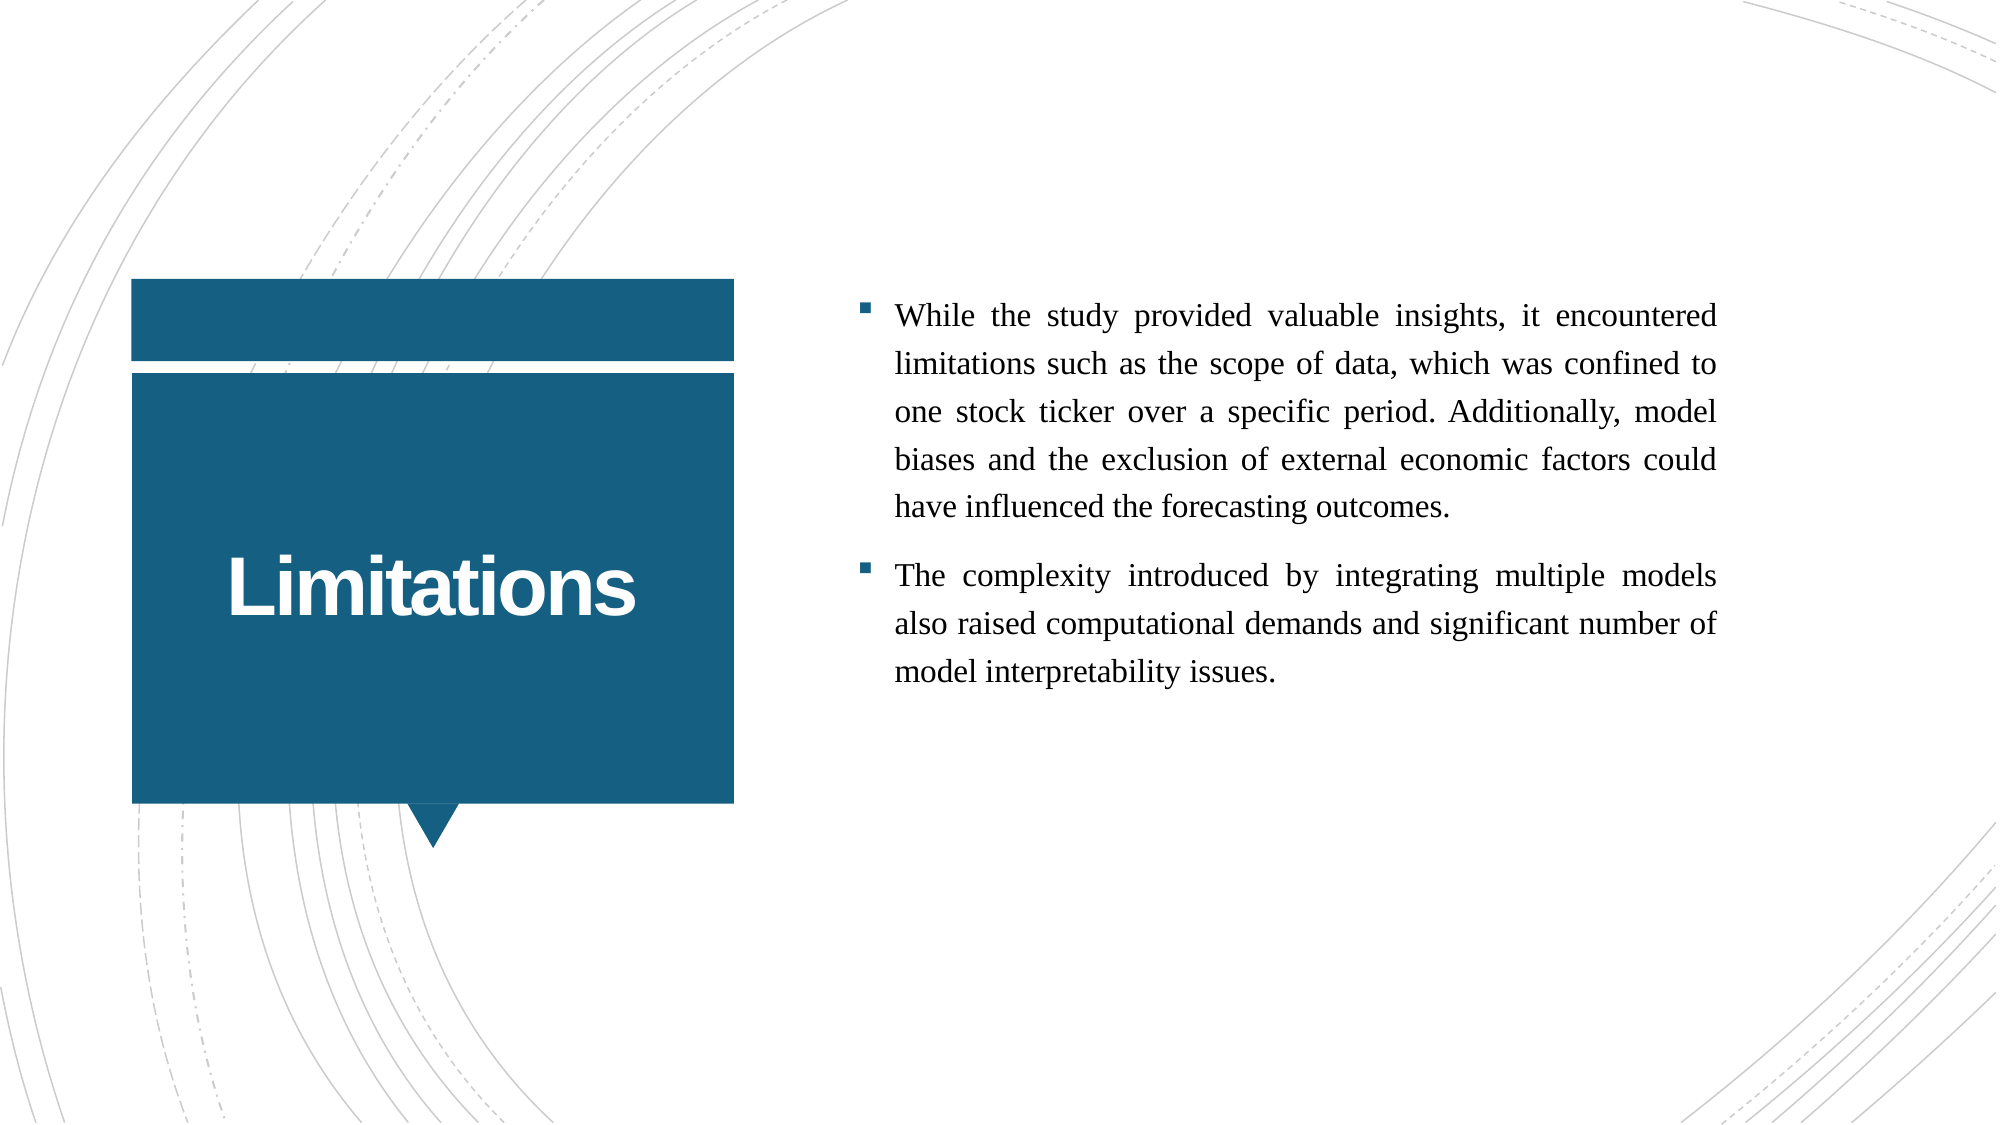

While the study provided valuable insights, it encountered limitations such as the scope of data, which was confined to one stock ticker over a specific period. Additionally, model biases and the exclusion of external economic factors could have influenced the forecasting outcomes.
The complexity introduced by integrating multiple models also raised computational demands and significant number of model interpretability issues.

# Limitations